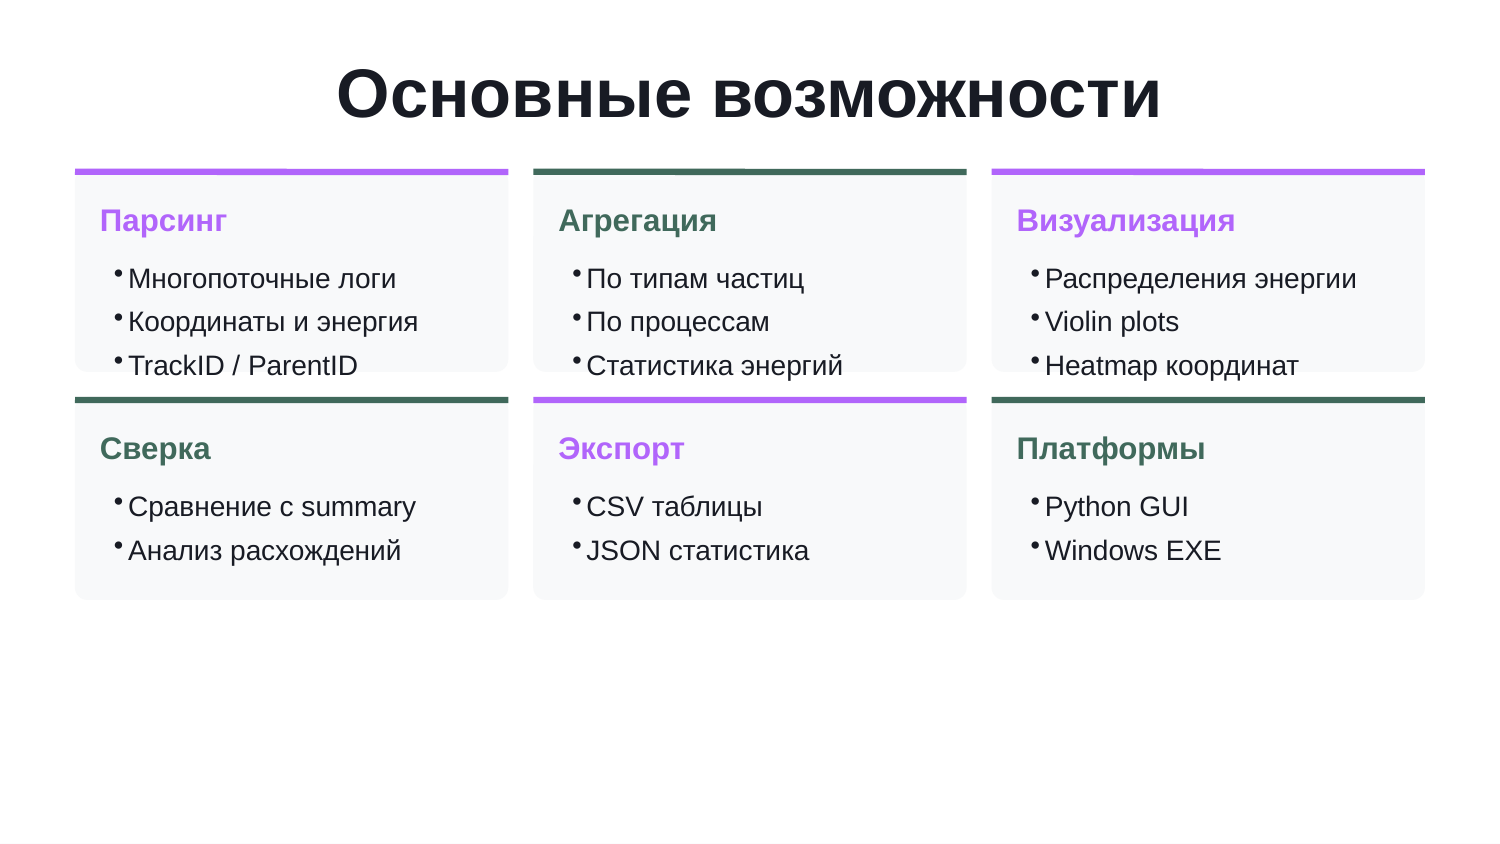

Основные возможности

Парсинг
Агрегация
Визуализация
Многопоточные логи
Координаты и энергия
TrackID / ParentID
По типам частиц
По процессам
Статистика энергий
Распределения энергии
Violin plots
Heatmap координат

Сверка
Экспорт
Платформы
Сравнение с summary
Анализ расхождений
CSV таблицы
JSON статистика
Python GUI
Windows EXE